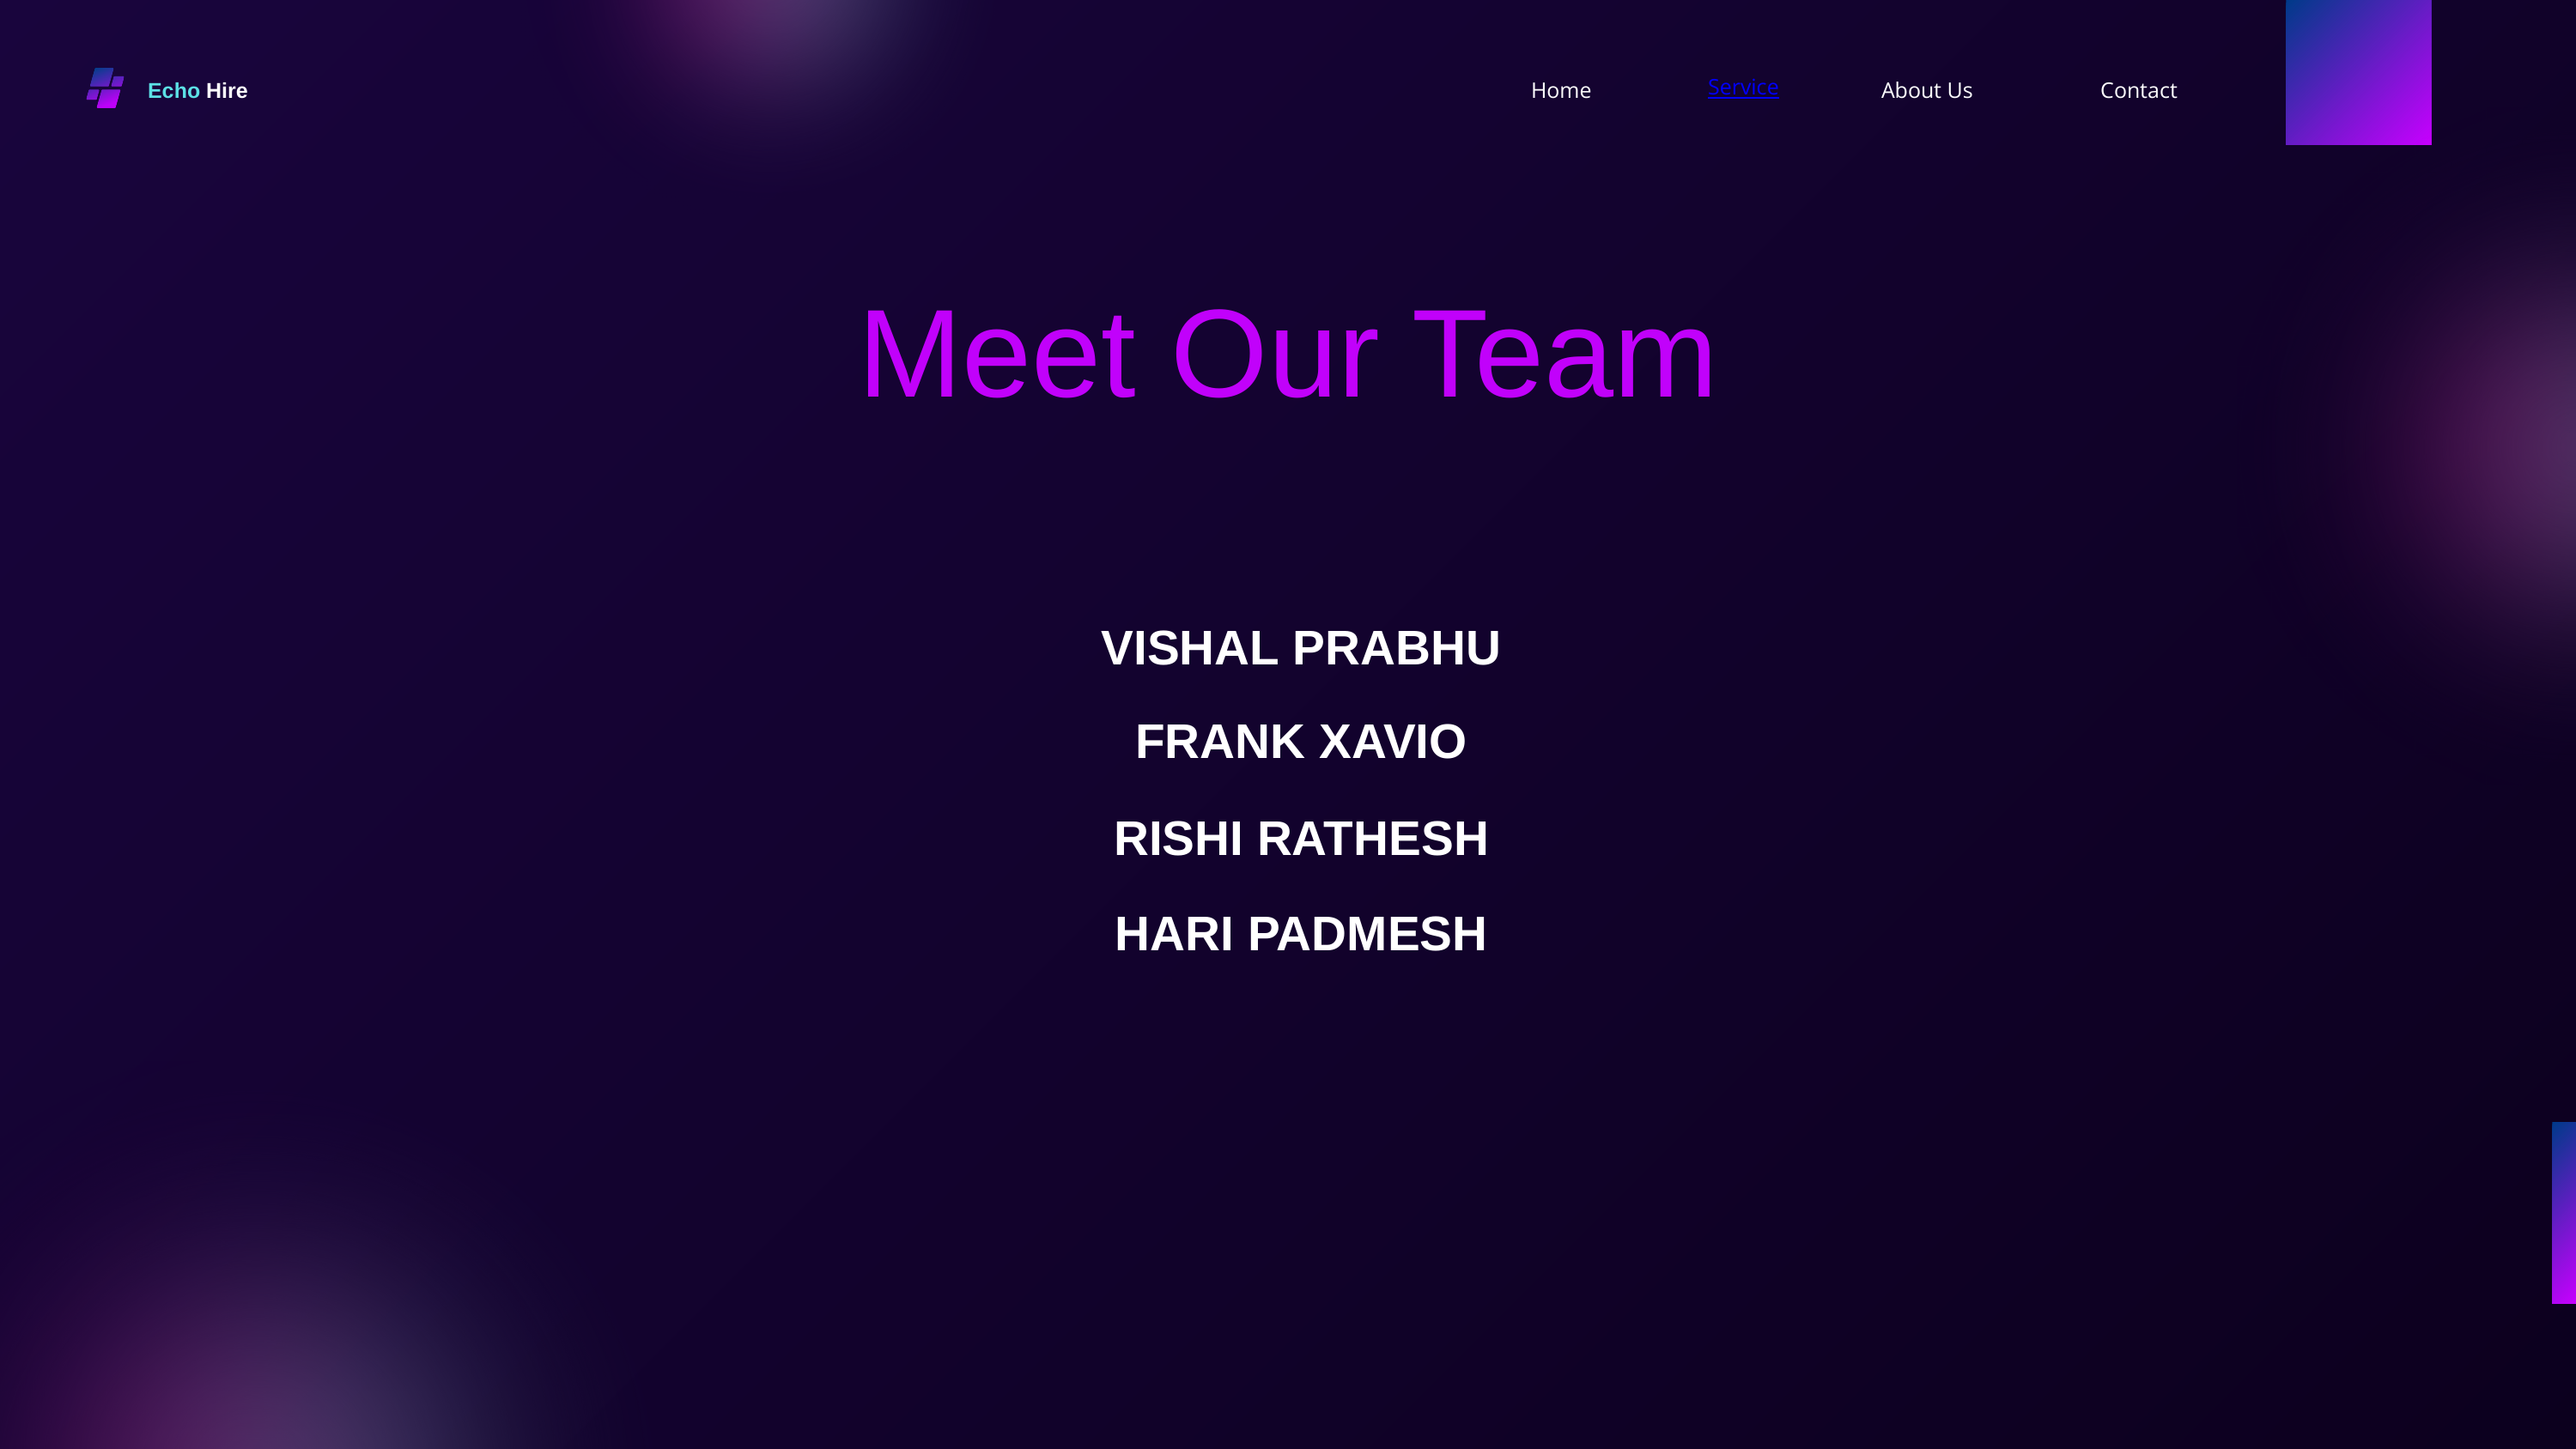

Echo Hire
Home
Service
About Us
Contact

Meet Our Team
VISHAL PRABHU
FRANK XAVIO
RISHI RATHESH
HARI PADMESH